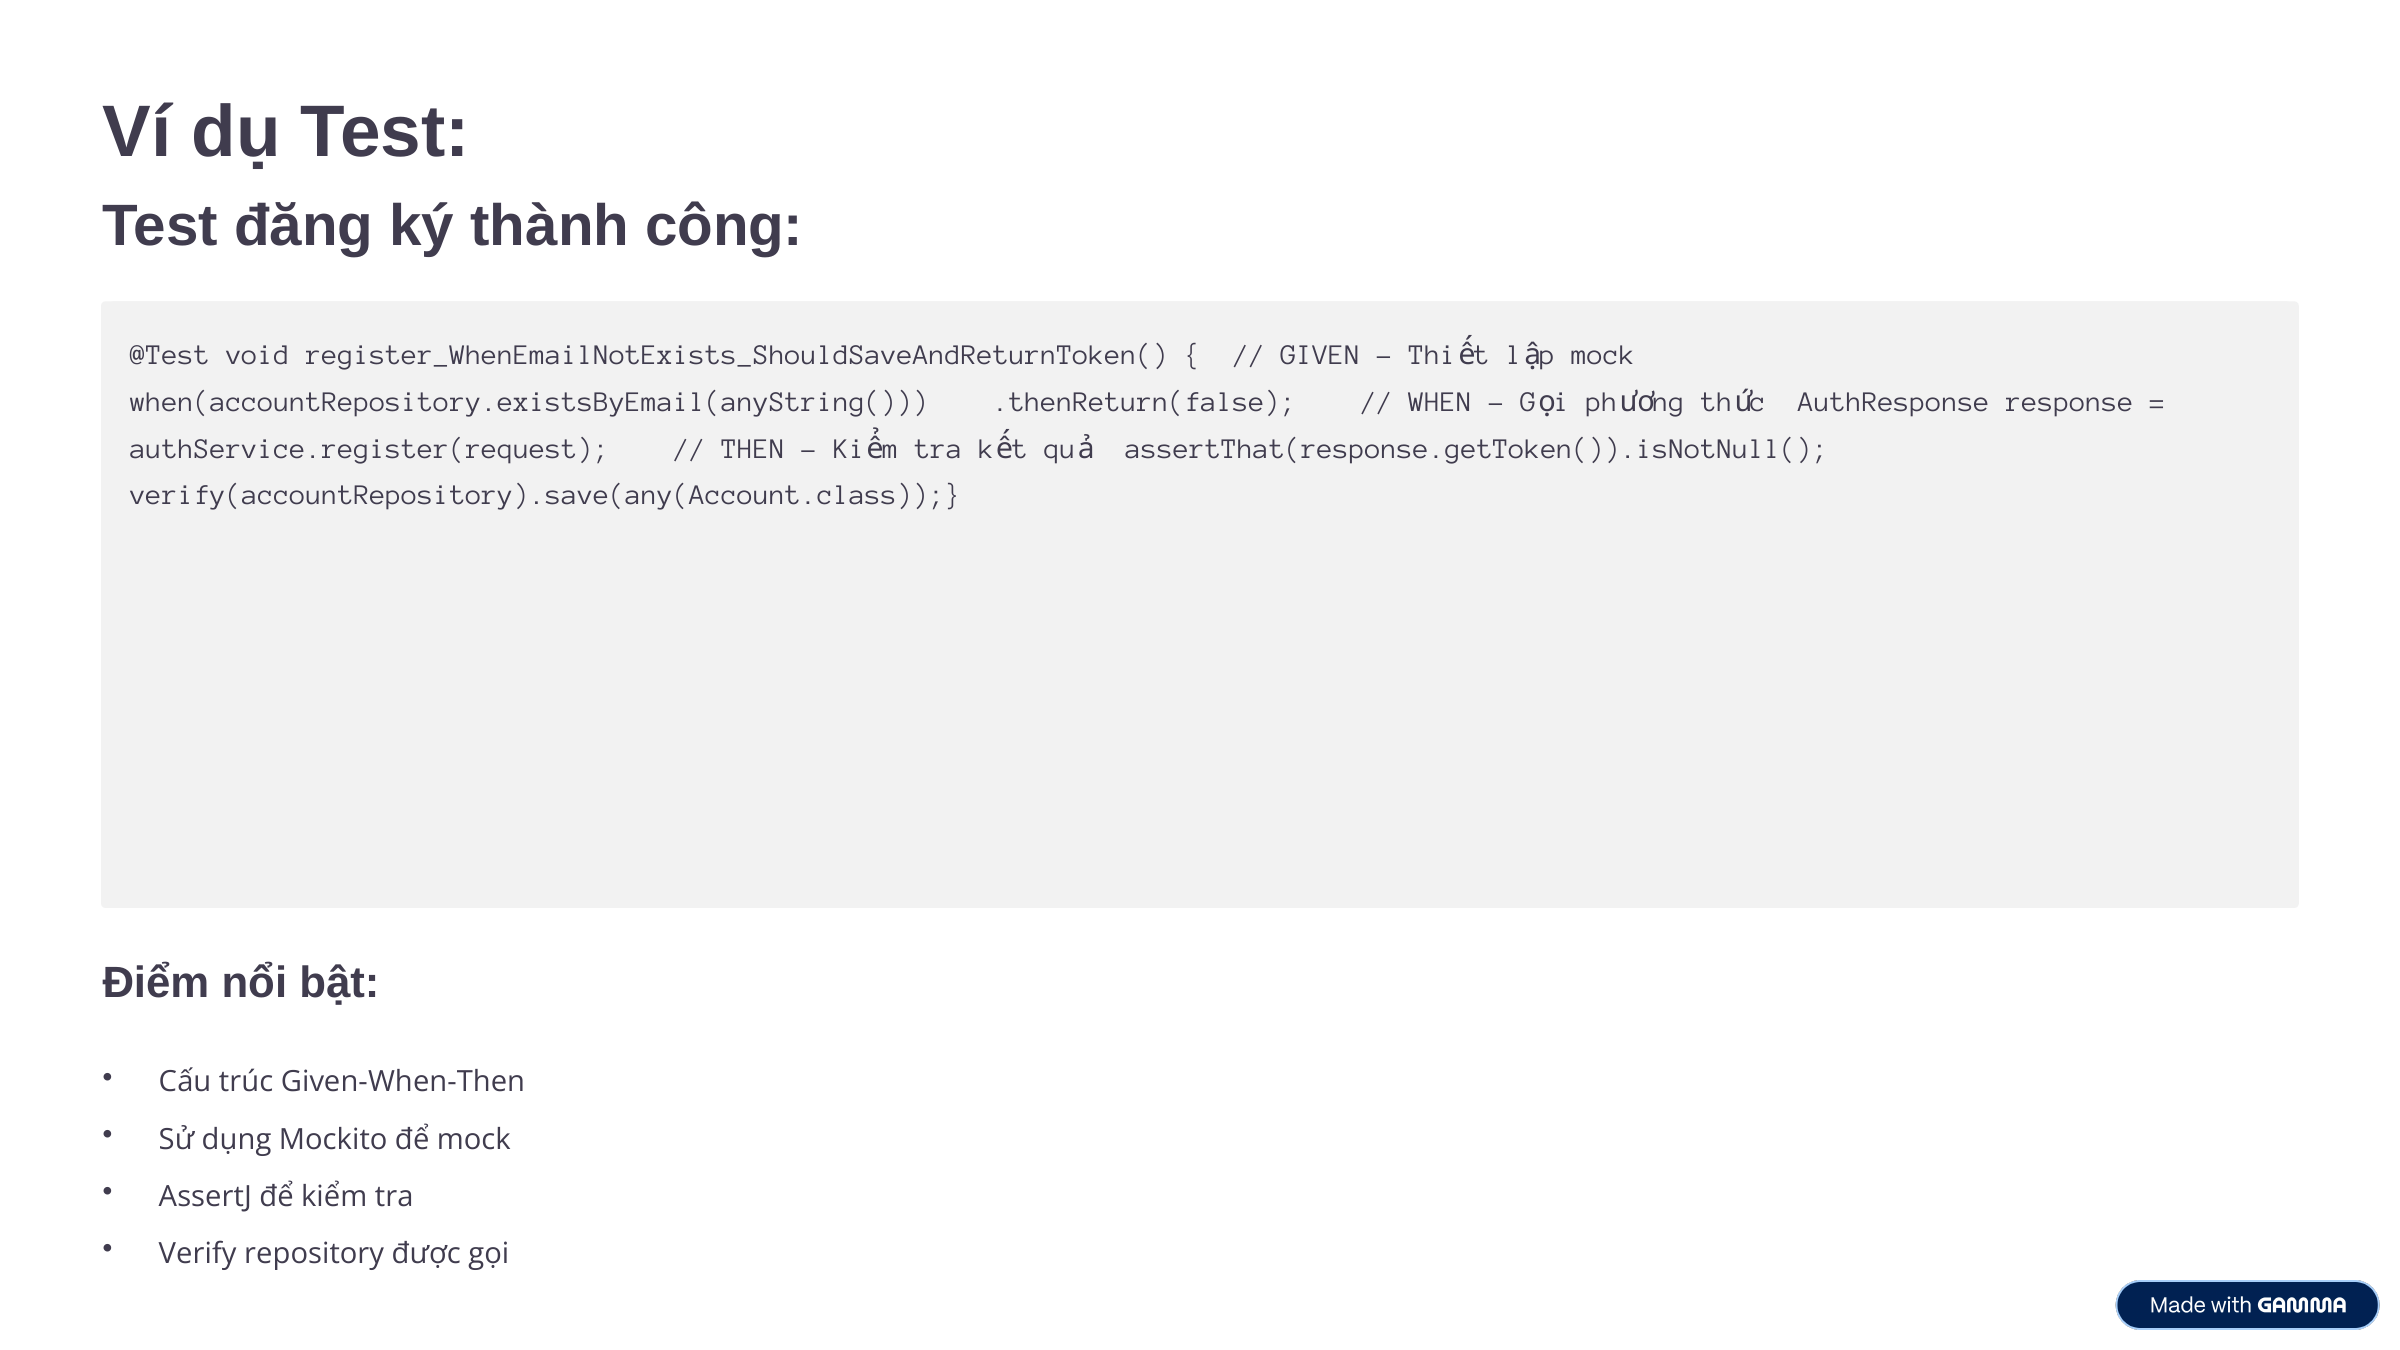

Ví dụ Test:
Test đăng ký thành công:

@Test void register_WhenEmailNotExists_ShouldSaveAndReturnToken() {  // GIVEN - Thiết lập mock  when(accountRepository.existsByEmail(anyString()))    .thenReturn(false);    // WHEN - Gọi phương thức  AuthResponse response = authService.register(request);    // THEN - Kiểm tra kết quả  assertThat(response.getToken()).isNotNull();  verify(accountRepository).save(any(Account.class));}
Điểm nổi bật:
Cấu trúc Given-When-Then
Sử dụng Mockito để mock
AssertJ để kiểm tra
Verify repository được gọi